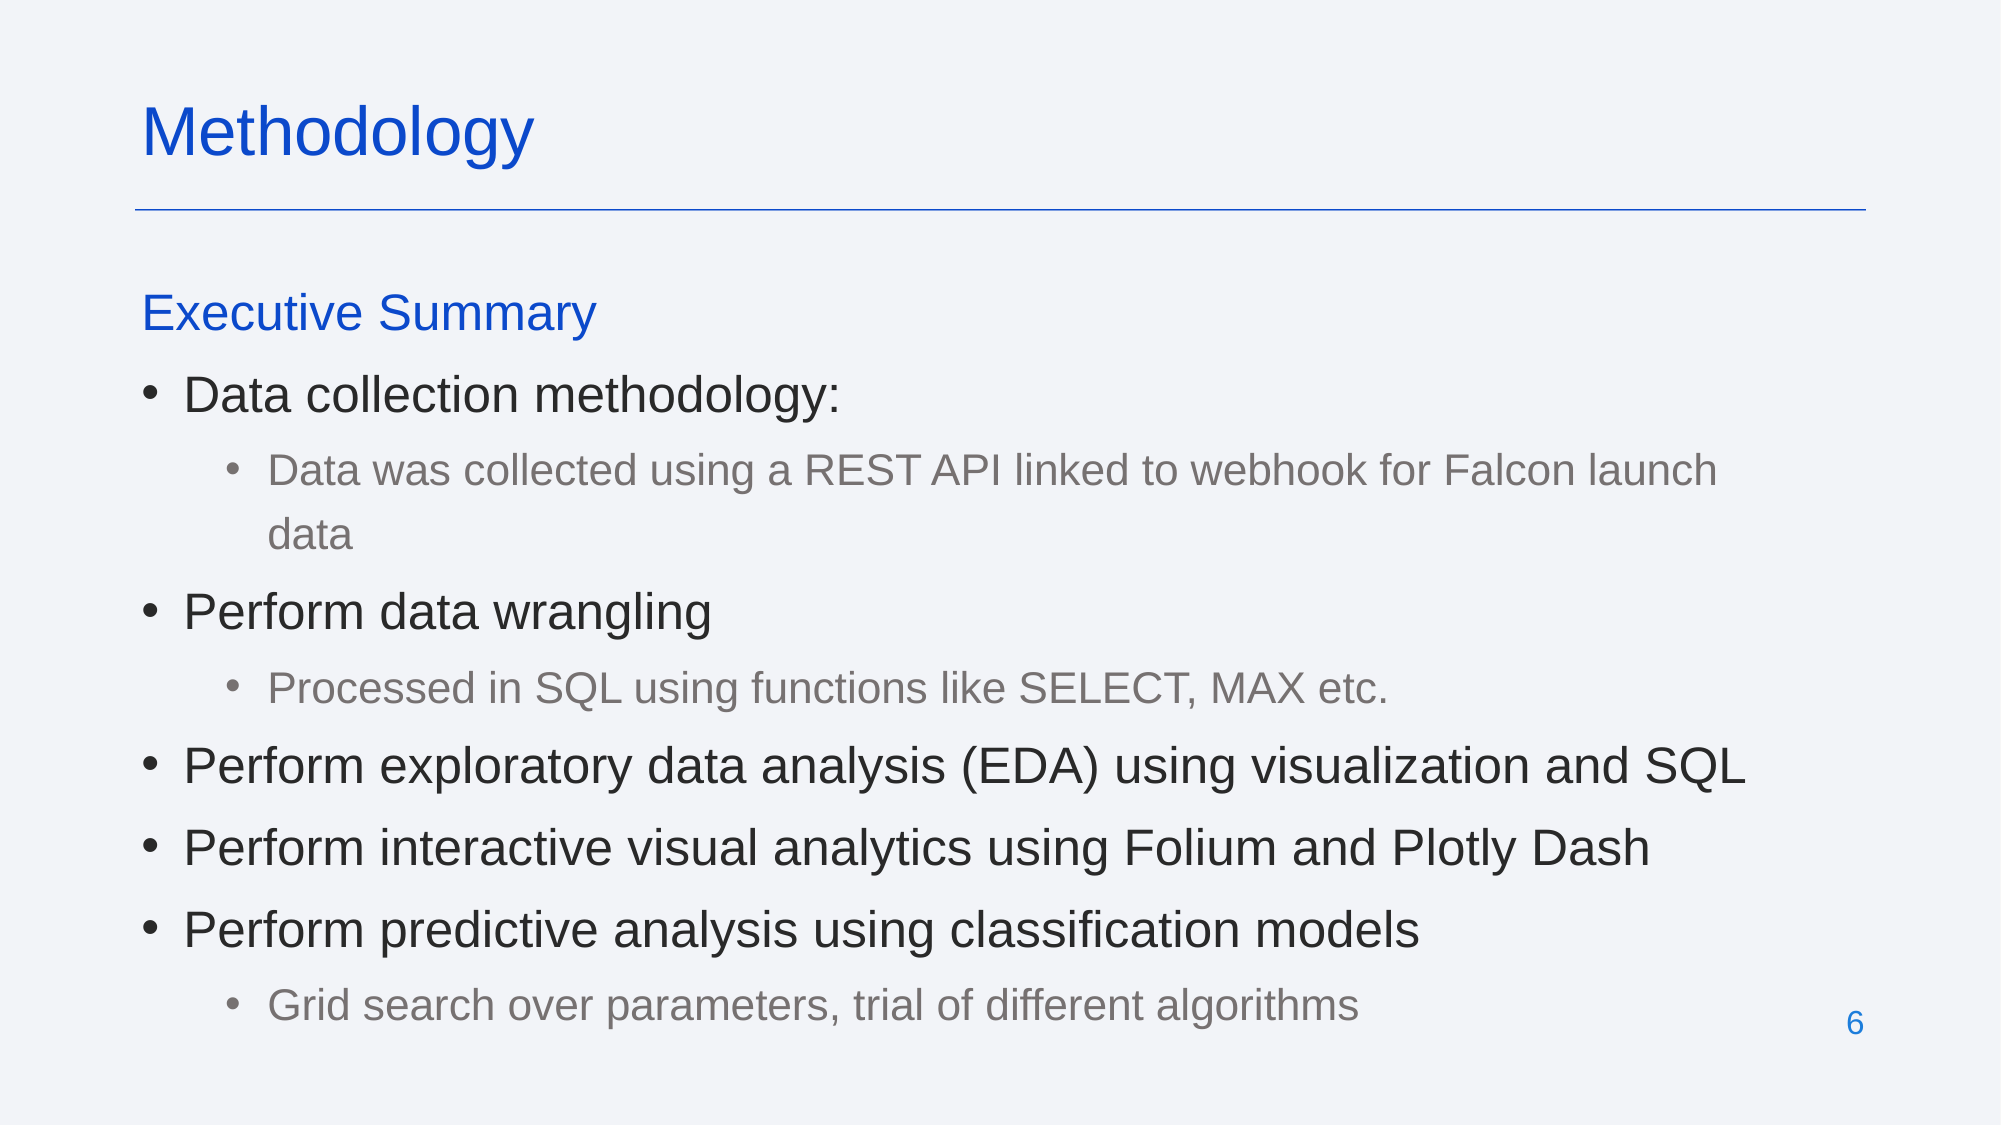

Methodology
Executive Summary
Data collection methodology:
Data was collected using a REST API linked to webhook for Falcon launch data
Perform data wrangling
Processed in SQL using functions like SELECT, MAX etc.
Perform exploratory data analysis (EDA) using visualization and SQL
Perform interactive visual analytics using Folium and Plotly Dash
Perform predictive analysis using classification models
Grid search over parameters, trial of different algorithms

6